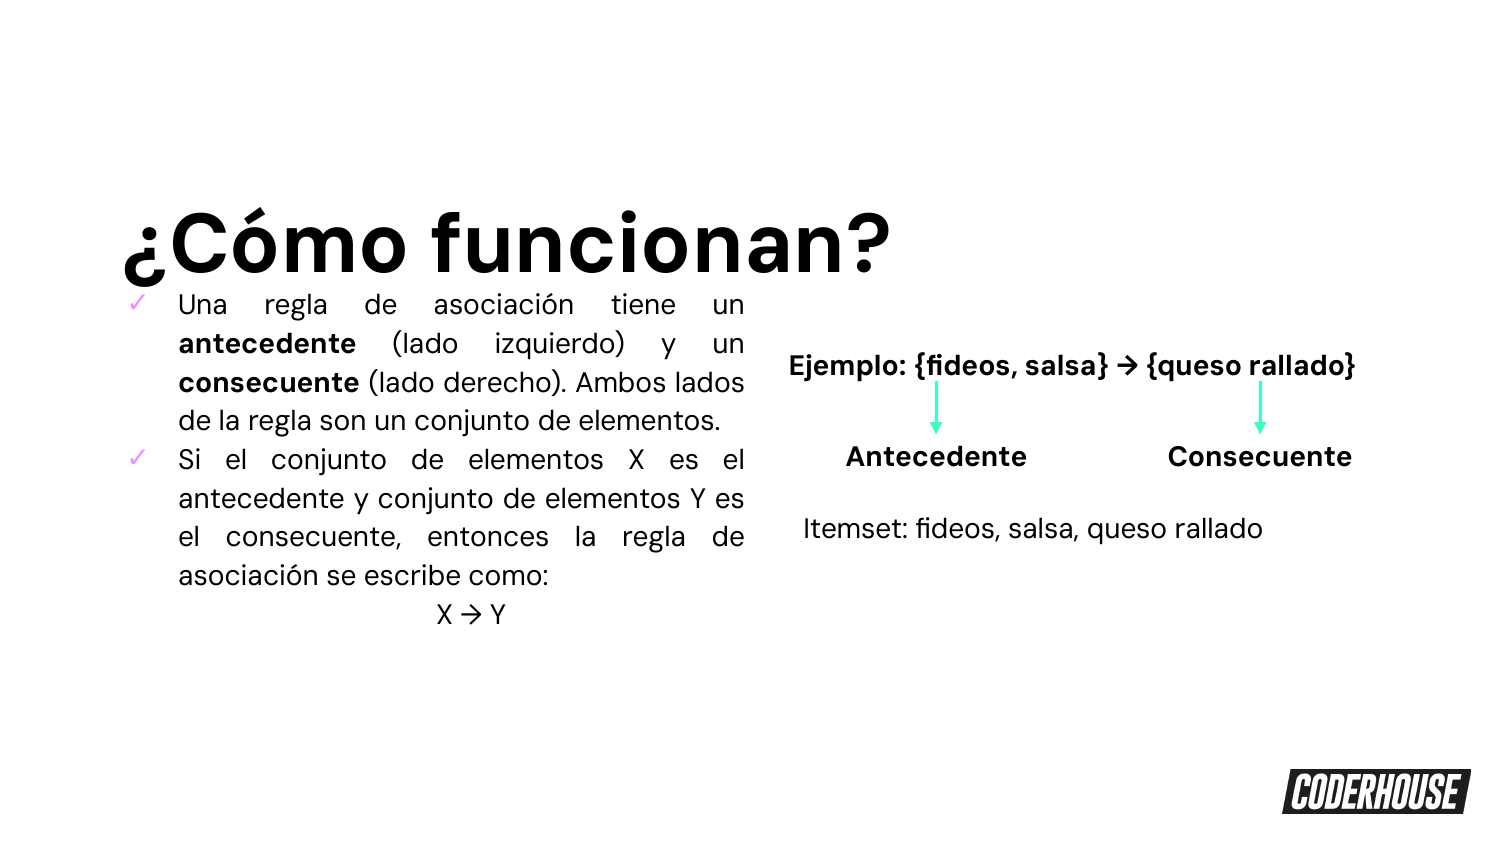

¿Cómo funcionan?
Una regla de asociación tiene un antecedente (lado izquierdo) y un consecuente (lado derecho). Ambos lados de la regla son un conjunto de elementos.
Si el conjunto de elementos X es el antecedente y conjunto de elementos Y es el consecuente, entonces la regla de asociación se escribe como:
X → Y
Ejemplo: {fideos, salsa} → {queso rallado}
Antecedente
Consecuente
Itemset: fideos, salsa, queso rallado